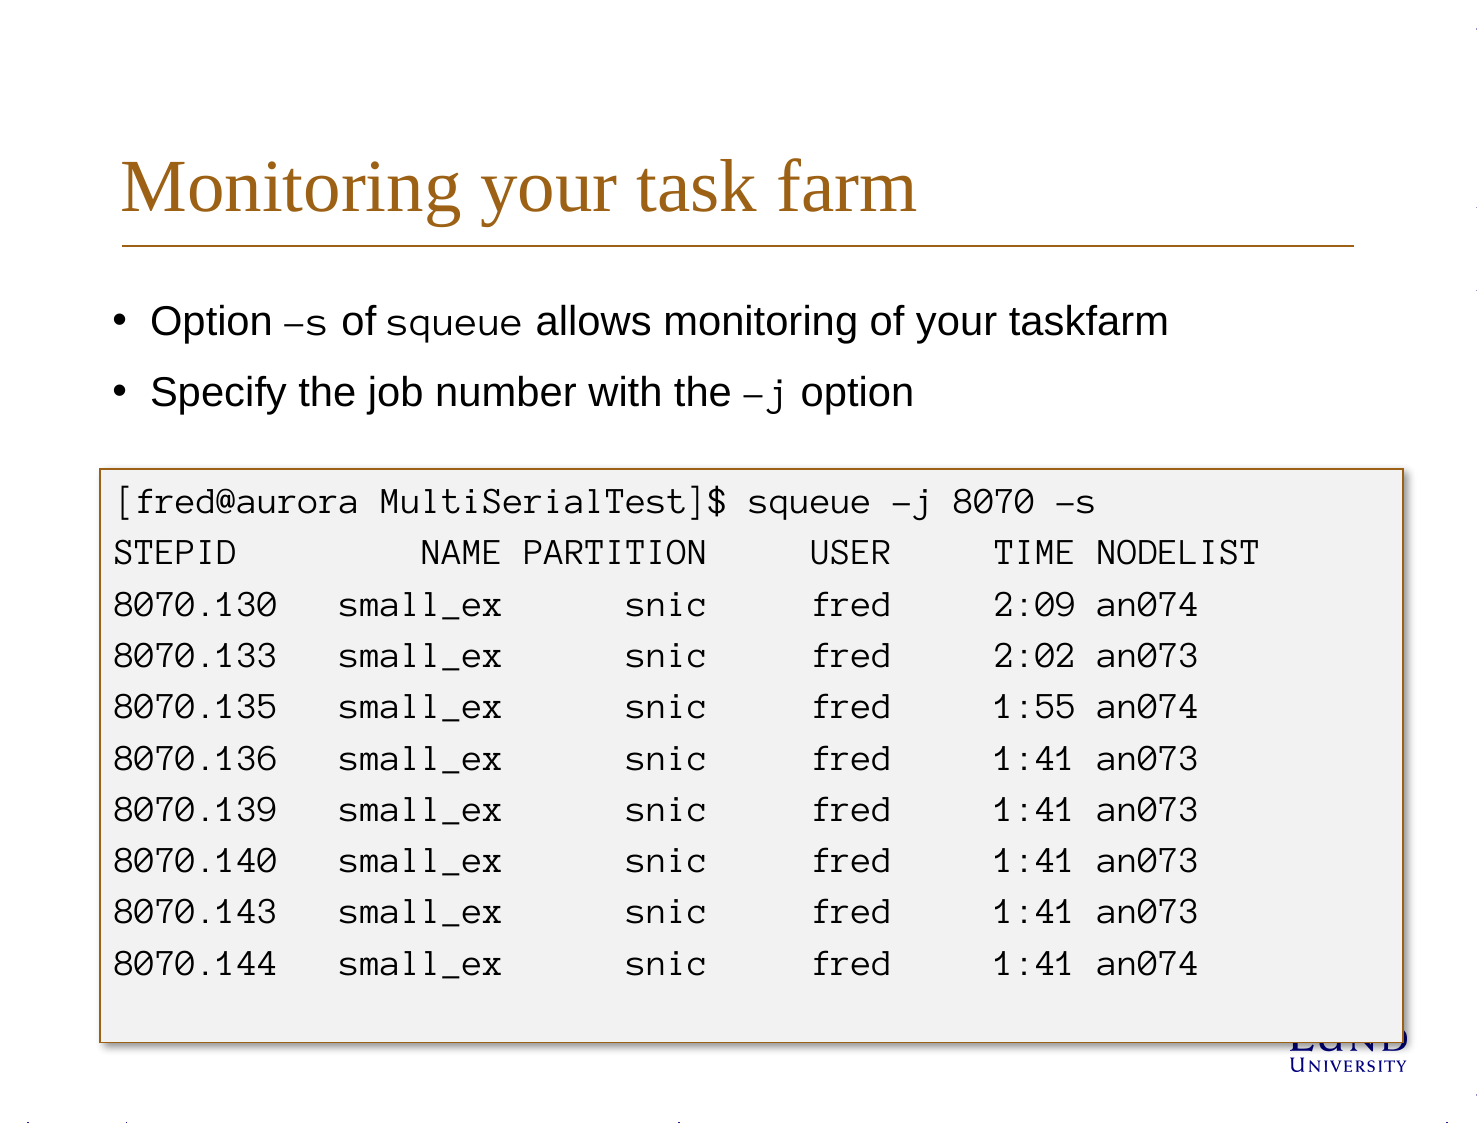

# Monitoring your task farm
Option –s of squeue allows monitoring of your taskfarm
Specify the job number with the –j option
[fred@aurora MultiSerialTest]$ squeue -j 8070 -s
STEPID         NAME PARTITION     USER     TIME NODELIST
8070.130   small_ex      snic     fred     2:09 an074
8070.133   small_ex      snic     fred     2:02 an073
8070.135   small_ex      snic     fred     1:55 an074
8070.136   small_ex      snic     fred     1:41 an073
8070.139   small_ex      snic     fred     1:41 an073
8070.140   small_ex      snic     fred     1:41 an073
8070.143   small_ex      snic     fred     1:41 an073
8070.144   small_ex      snic     fred     1:41 an074